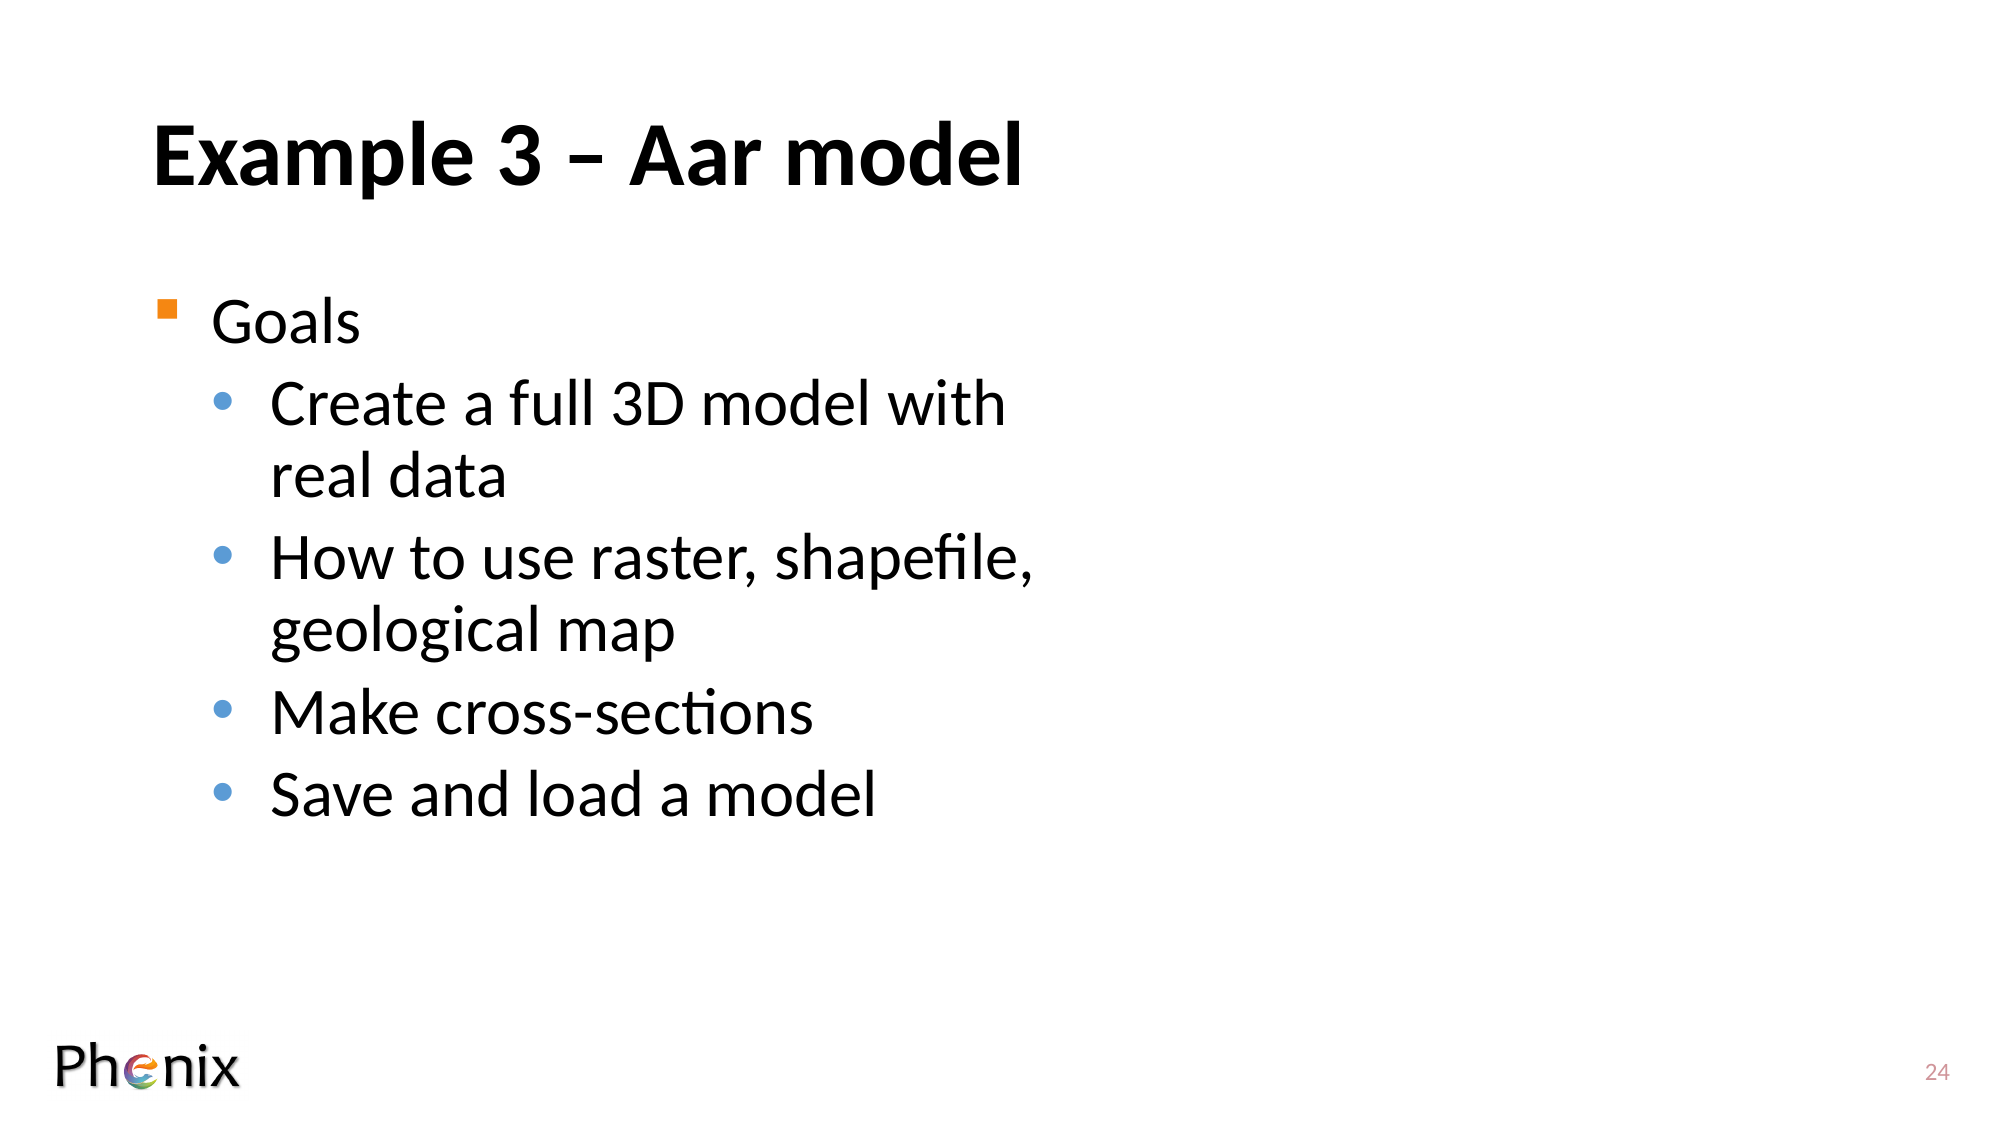

# Example 3 – Aar model
Goals
Create a full 3D model with real data
How to use raster, shapefile, geological map
Make cross-sections
Save and load a model

24